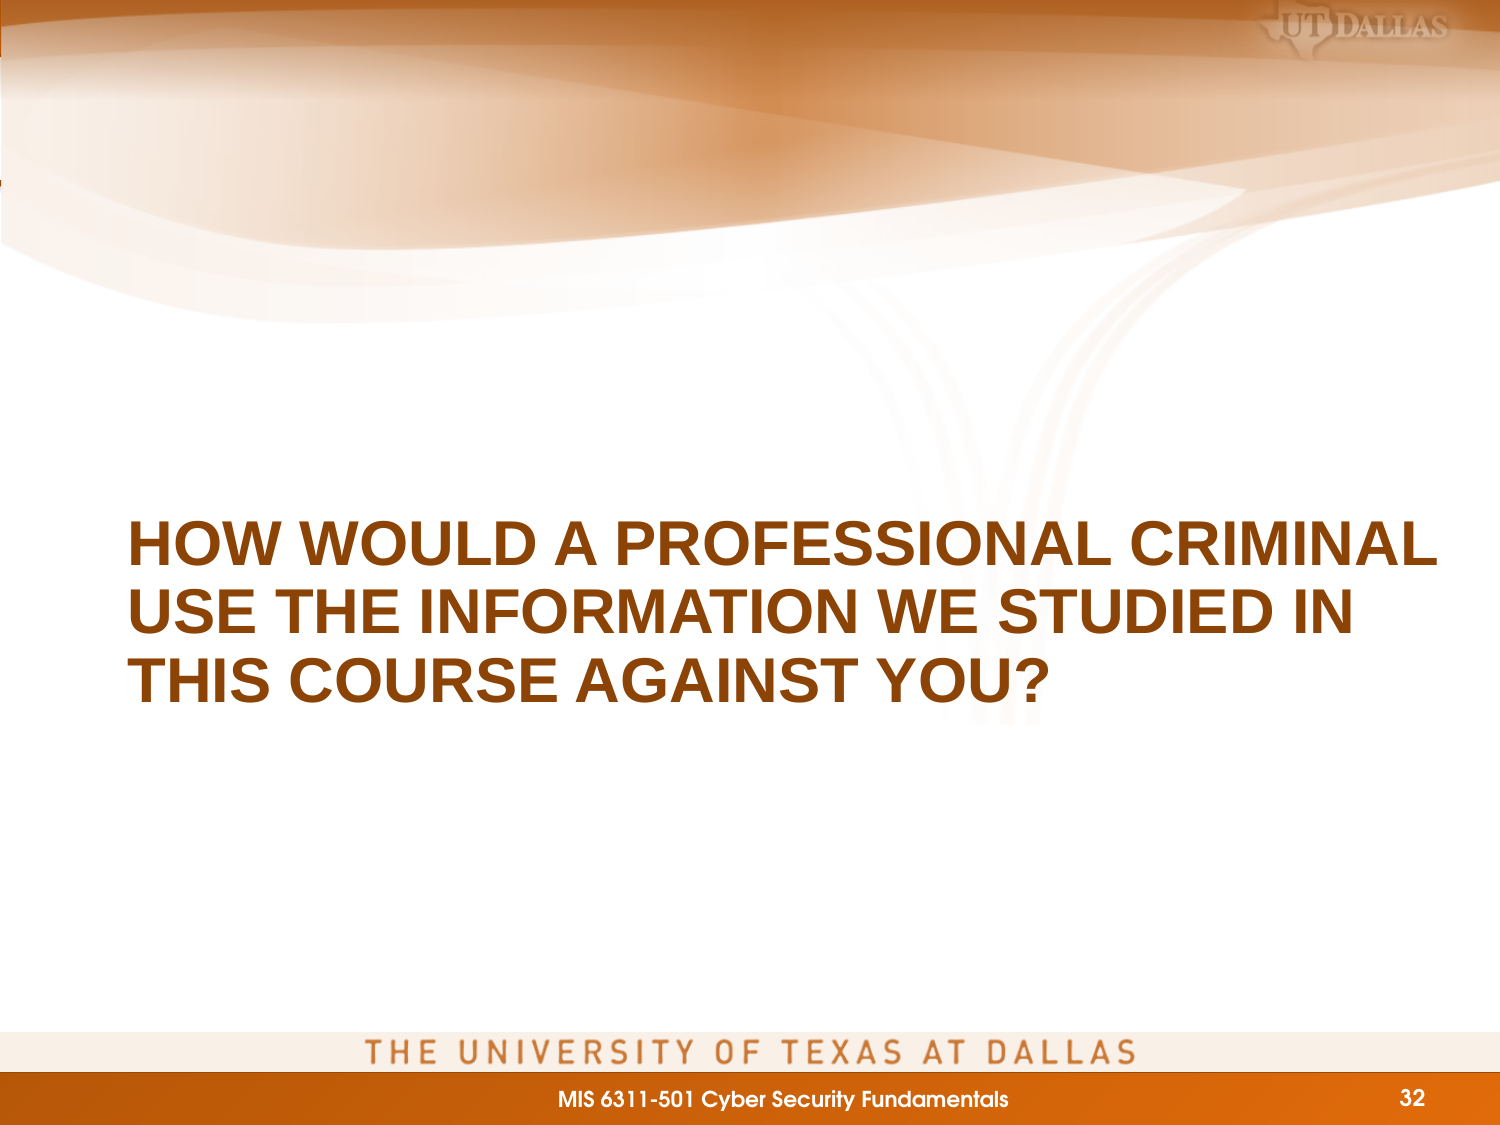

# How would a professional criminal use the information we studied in this course against you?

32